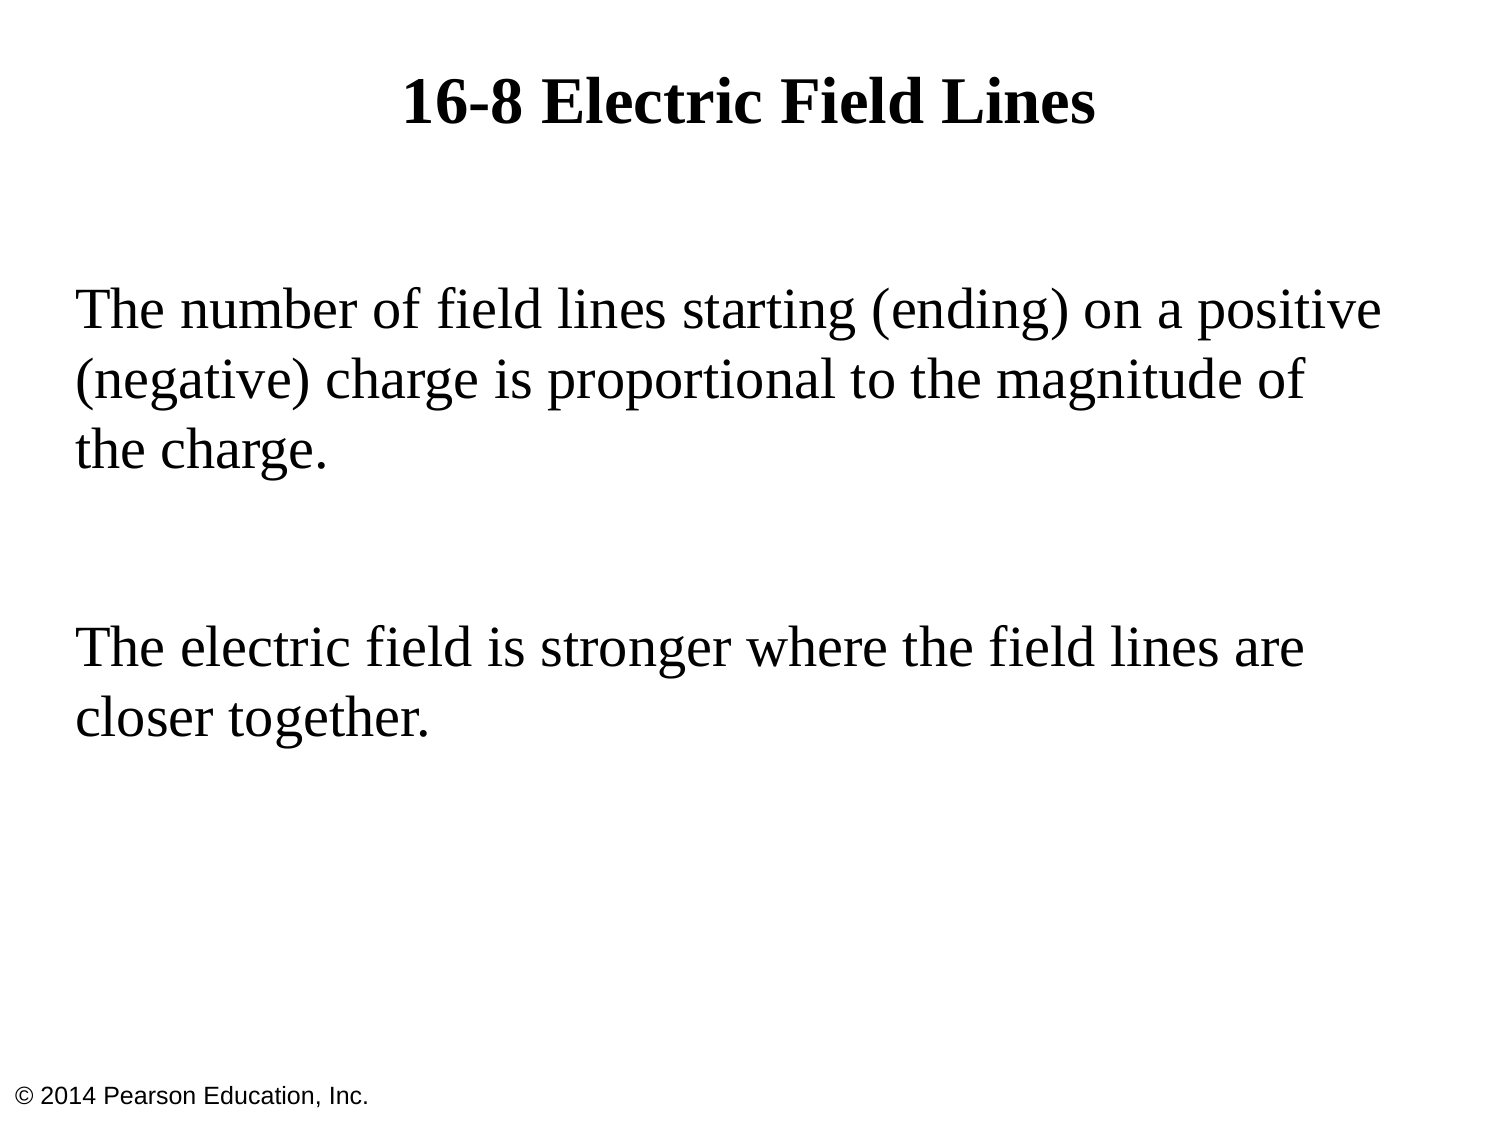

# 16-8 Electric Field Lines
The number of field lines starting (ending) on a positive (negative) charge is proportional to the magnitude of
the charge.

The electric field is stronger where the field lines are closer together.
© 2014 Pearson Education, Inc.